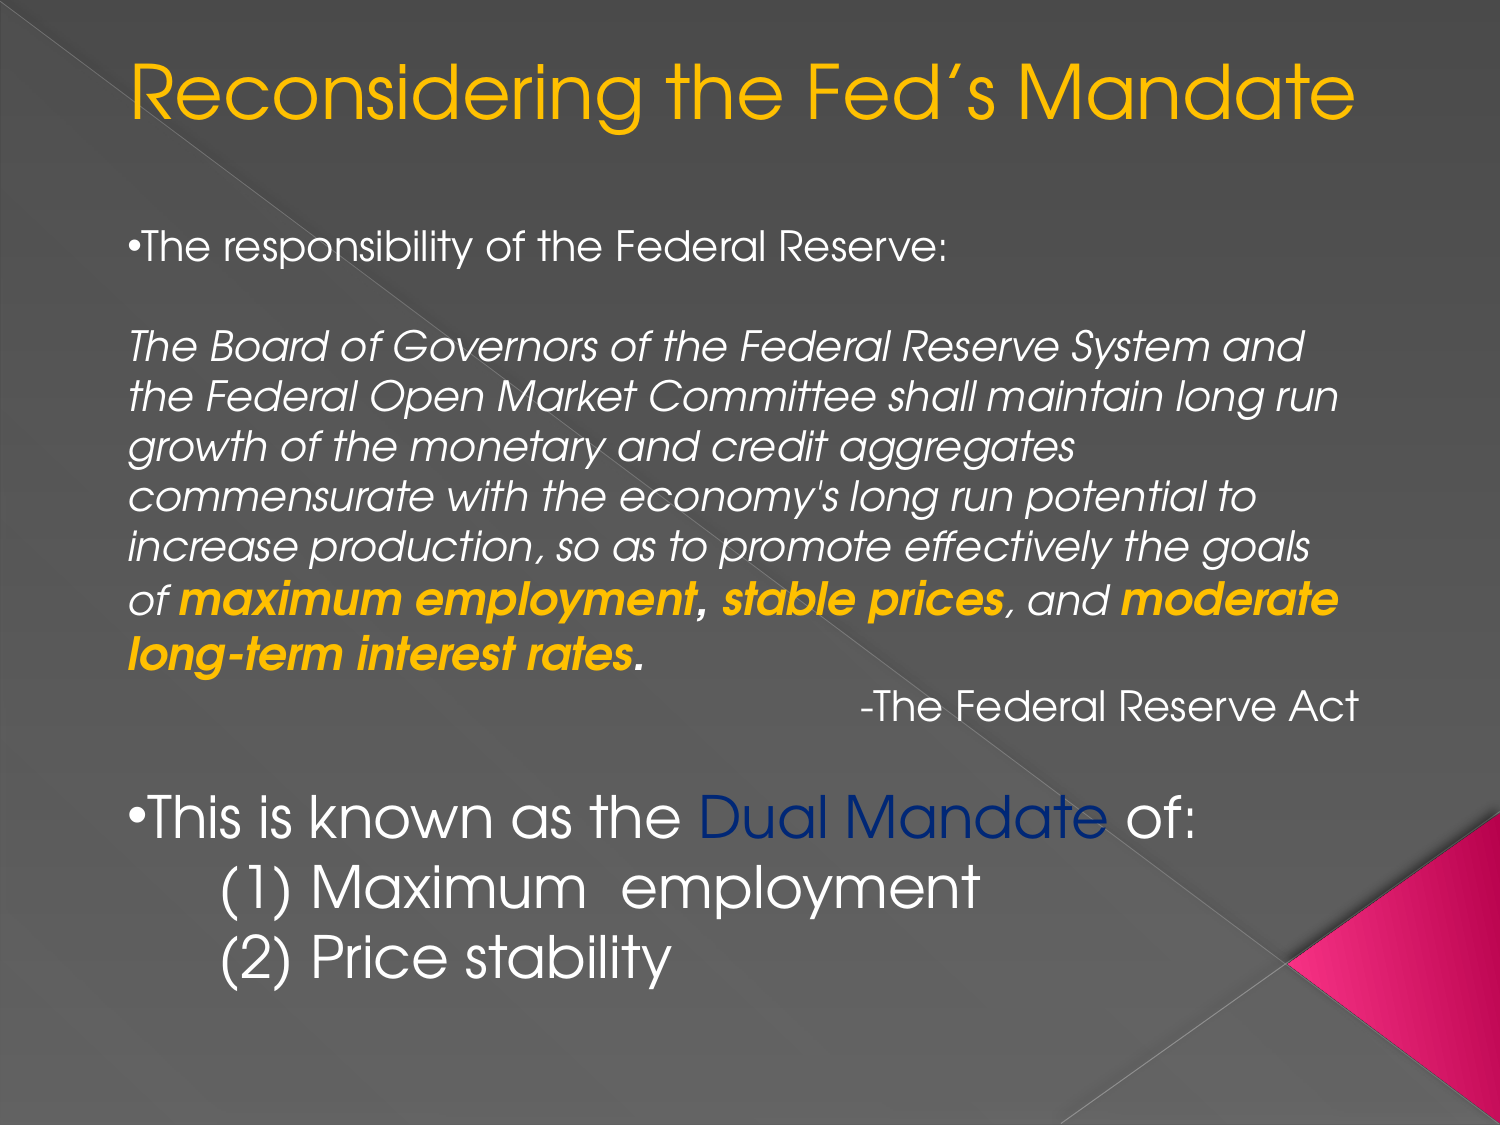

Reconsidering the Fed’s Mandate
The responsibility of the Federal Reserve:

The Board of Governors of the Federal Reserve System and the Federal Open Market Committee shall maintain long run growth of the monetary and credit aggregates commensurate with the economy's long run potential to increase production, so as to promote effectively the goals of maximum employment, stable prices, and moderate long-term interest rates.
-The Federal Reserve Act

This is known as the Dual Mandate of:
 (1) Maximum  employment
 (2) Price stability